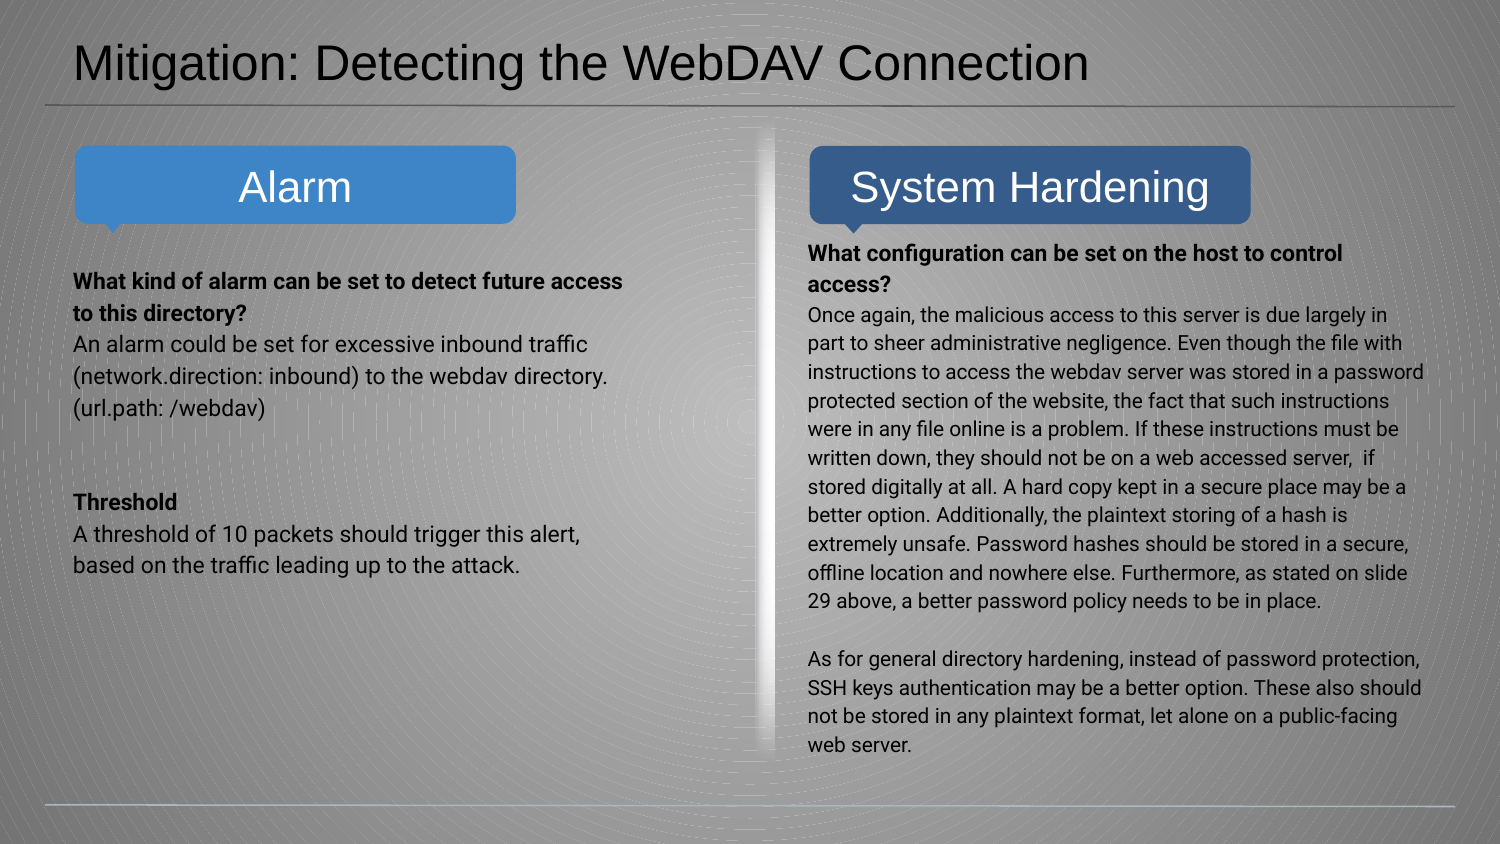

# Mitigation: Detecting the WebDAV Connection
What configuration can be set on the host to control access?
Once again, the malicious access to this server is due largely in part to sheer administrative negligence. Even though the file with instructions to access the webdav server was stored in a password protected section of the website, the fact that such instructions were in any file online is a problem. If these instructions must be written down, they should not be on a web accessed server,  if stored digitally at all. A hard copy kept in a secure place may be a better option. Additionally, the plaintext storing of a hash is extremely unsafe. Password hashes should be stored in a secure, offline location and nowhere else. Furthermore, as stated on slide 29 above, a better password policy needs to be in place.

As for general directory hardening, instead of password protection,  SSH keys authentication may be a better option. These also should not be stored in any plaintext format, let alone on a public-facing web server.
What kind of alarm can be set to detect future access to this directory?
An alarm could be set for excessive inbound traffic (network.direction: inbound) to the webdav directory. (url.path: /webdav)

Threshold
A threshold of 10 packets should trigger this alert, based on the traffic leading up to the attack.